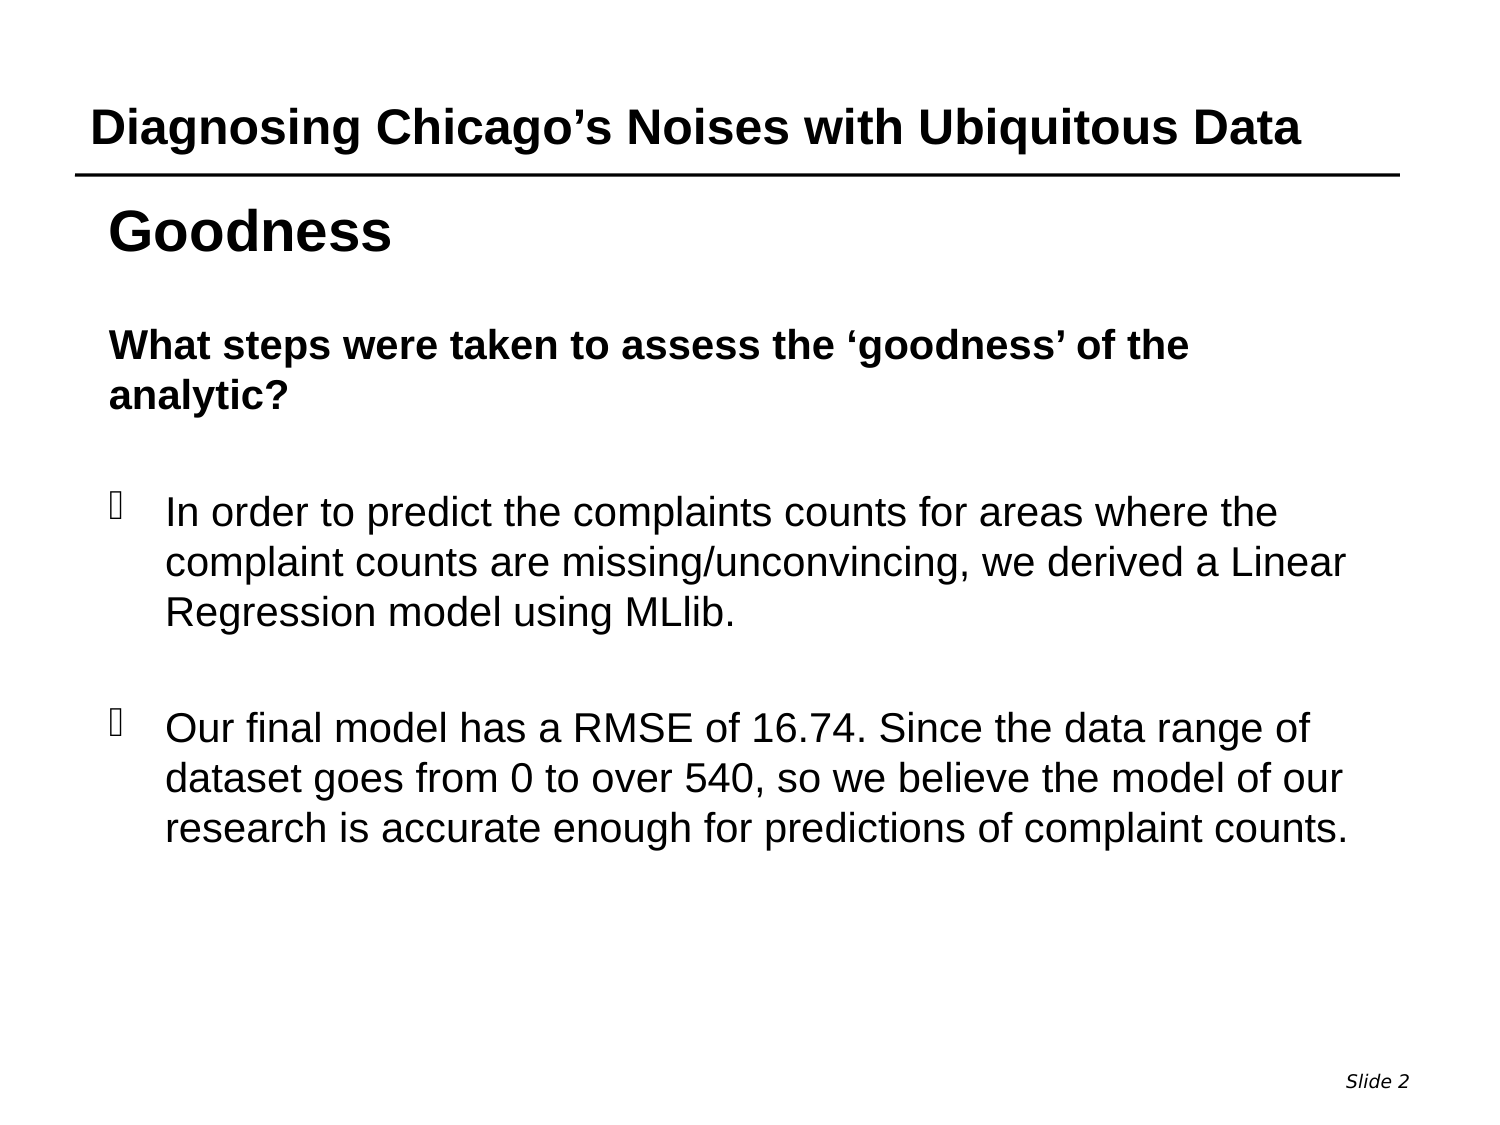

# Diagnosing Chicago’s Noises with Ubiquitous Data
Goodness

What steps were taken to assess the ‘goodness’ of the analytic?

In order to predict the complaints counts for areas where the complaint counts are missing/unconvincing, we derived a Linear Regression model using MLlib.

Our final model has a RMSE of 16.74. Since the data range of dataset goes from 0 to over 540, so we believe the model of our research is accurate enough for predictions of complaint counts.
Slide 2